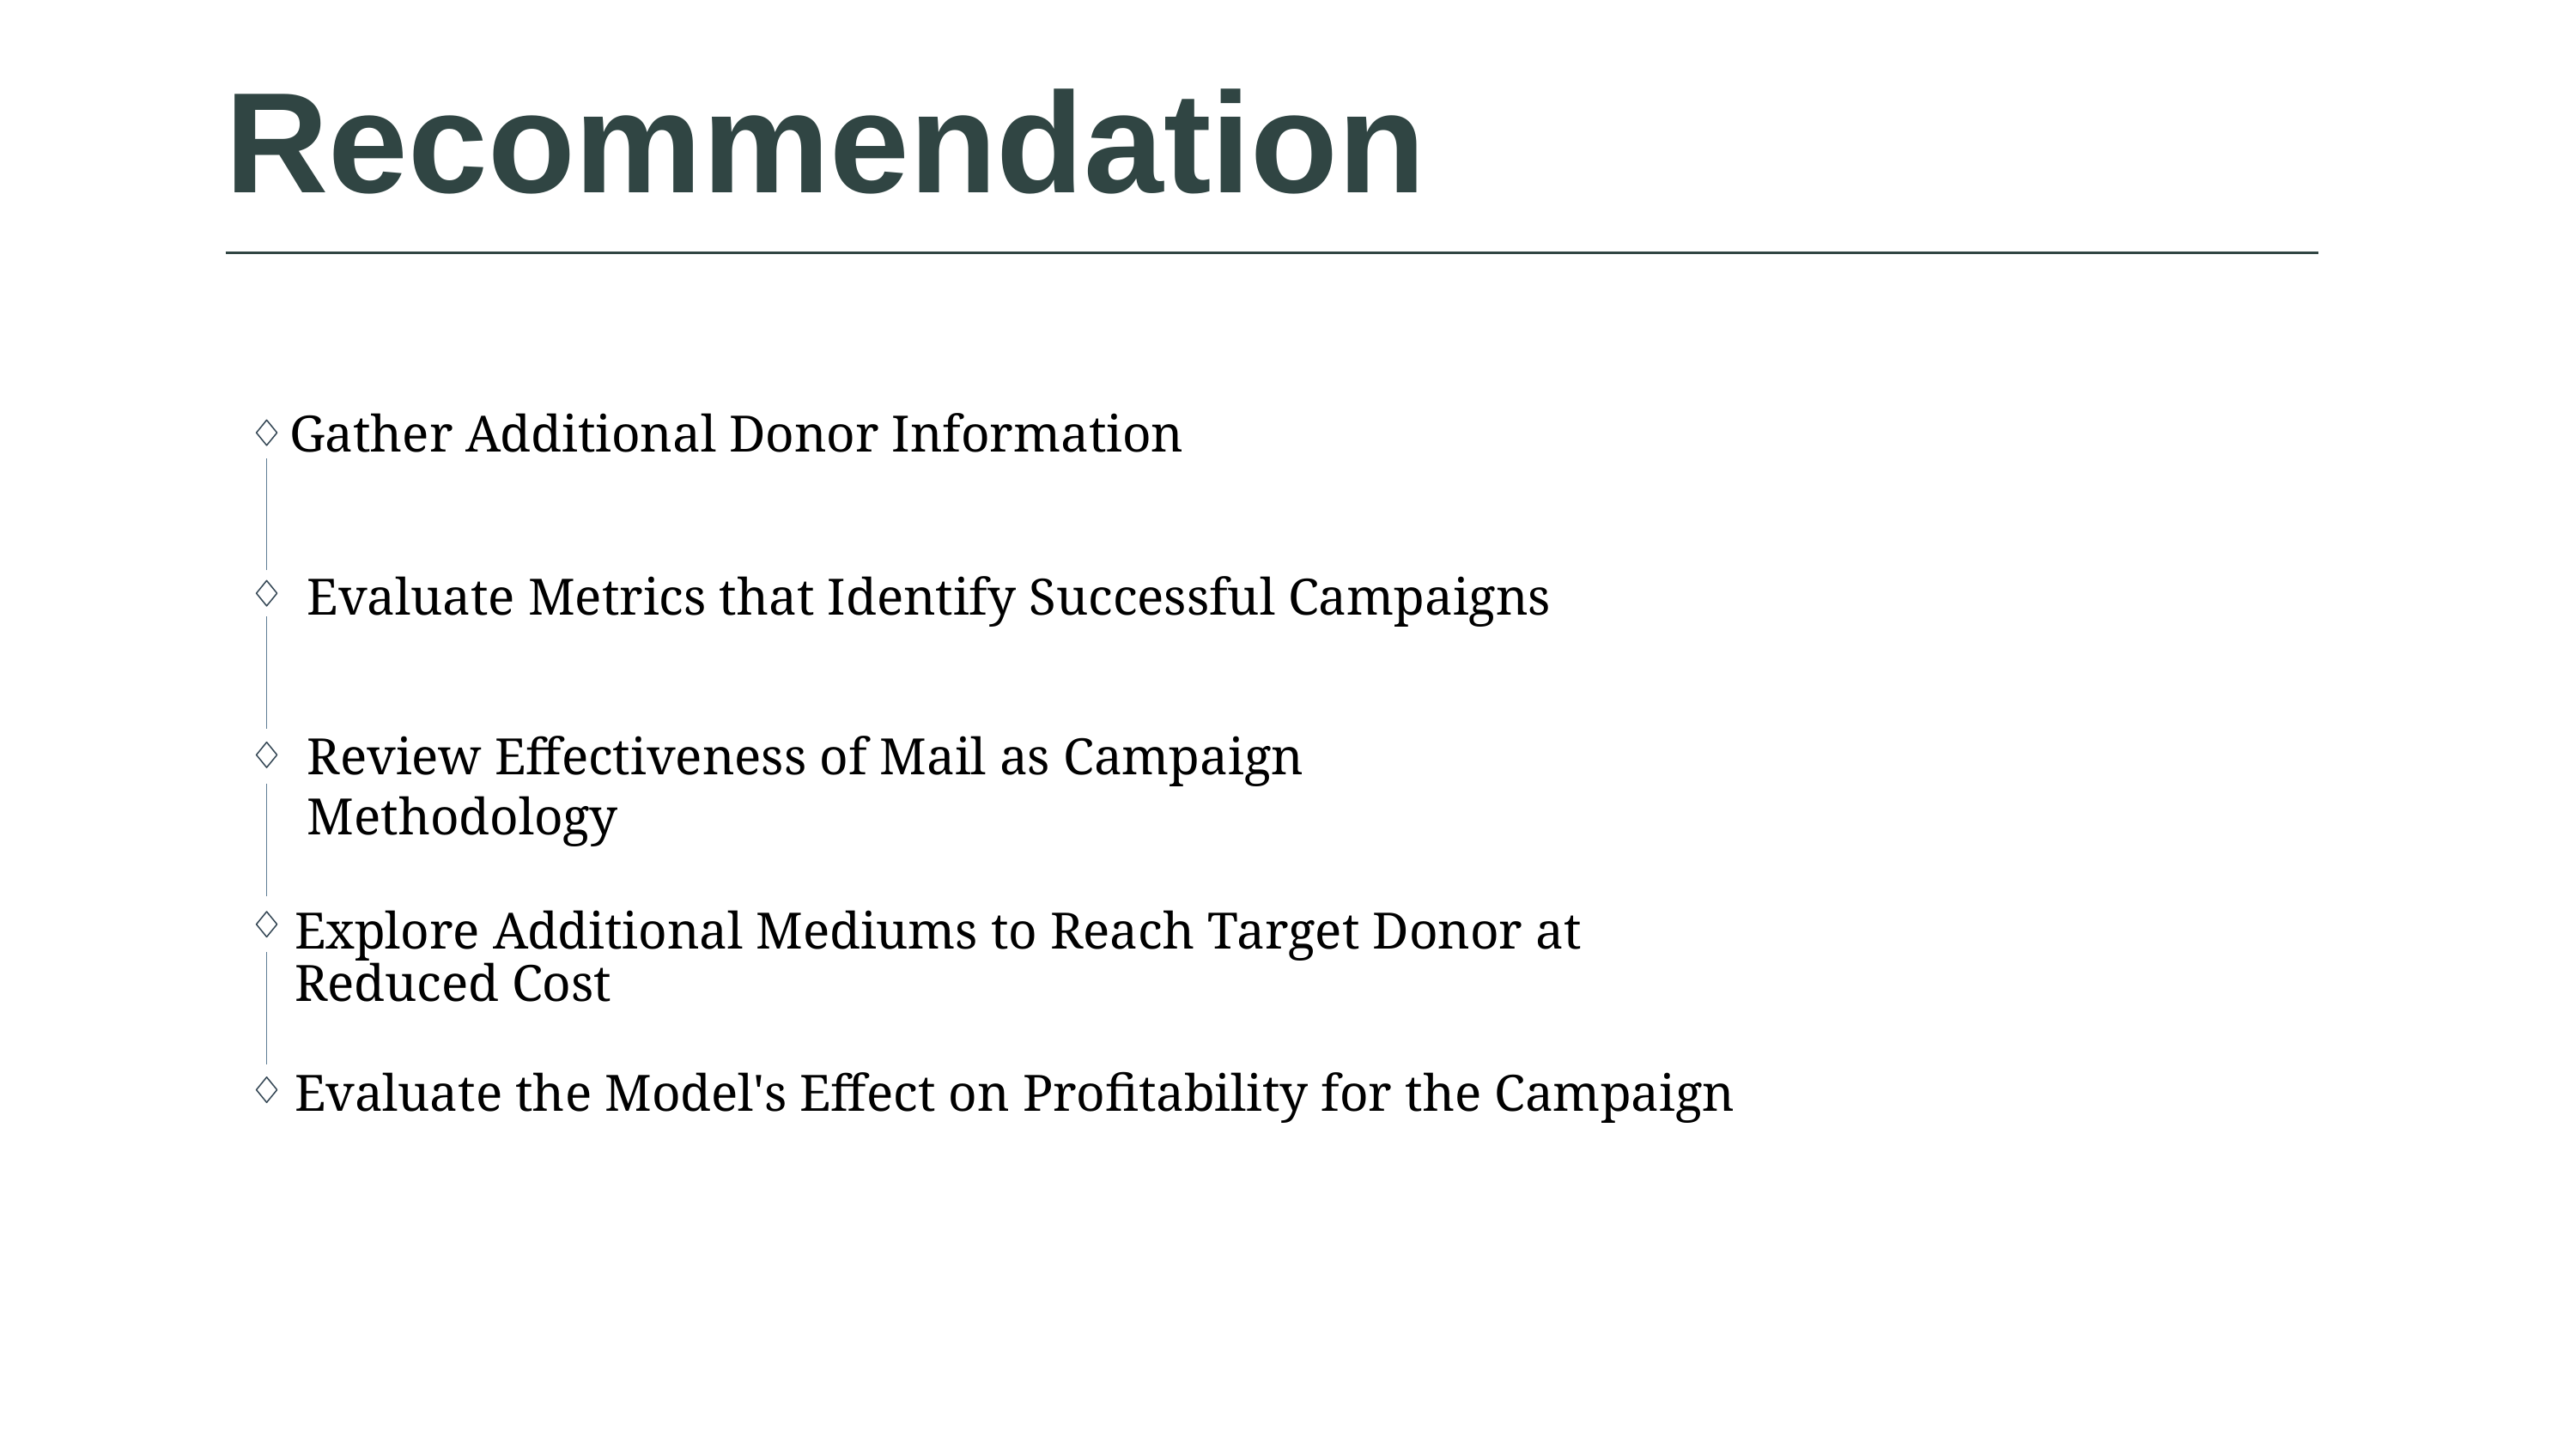

Recommendation
Gather Additional Donor Information
Evaluate Metrics that Identify Successful Campaigns
Review Effectiveness of Mail as Campaign Methodology

Explore Additional Mediums to Reach Target Donor at Reduced Cost
Evaluate the Model's Effect on Profitability for the Campaign